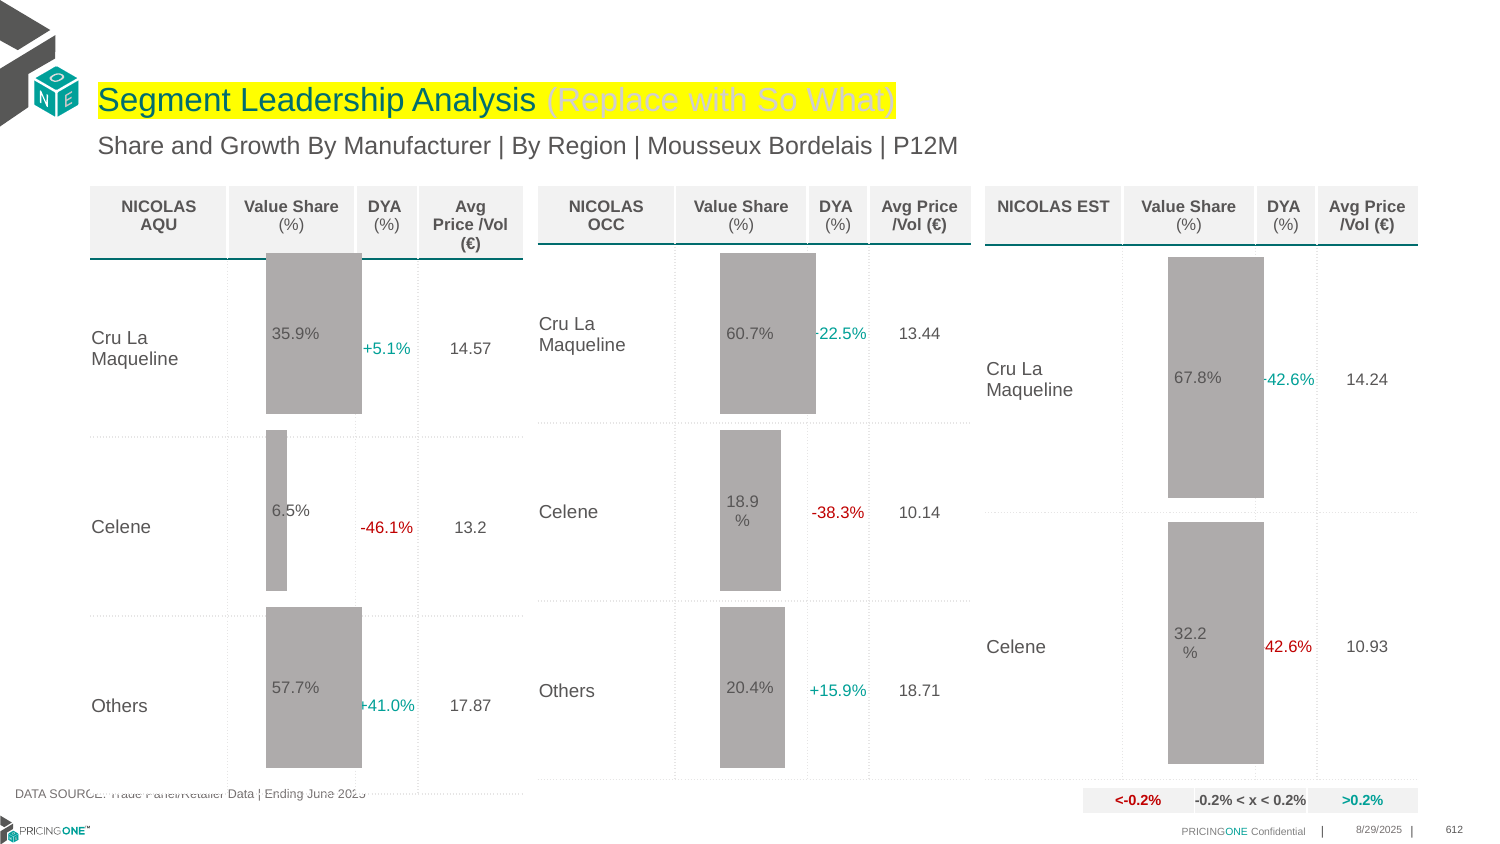

# Segment Leadership Analysis (Replace with So What)
Share and Growth By Manufacturer | By Region | Mousseux Bordelais | P12M
| NICOLAS OCC | Value Share (%) | DYA (%) | Avg Price /Vol (€) |
| --- | --- | --- | --- |
| Cru La Maqueline |  | +22.5% | 13.44 |
| Celene |  | -38.3% | 10.14 |
| Others |  | +15.9% | 18.71 |
| NICOLAS AQU | Value Share (%) | DYA (%) | Avg Price /Vol (€) |
| --- | --- | --- | --- |
| Cru La Maqueline |  | +5.1% | 14.57 |
| Celene |  | -46.1% | 13.2 |
| Others |  | +41.0% | 17.87 |
| NICOLAS EST | Value Share (%) | DYA (%) | Avg Price /Vol (€) |
| --- | --- | --- | --- |
| Cru La Maqueline |  | +42.6% | 14.24 |
| Celene |  | -42.6% | 10.93 |

### Chart

| Category | Mousseux Bordelais | NICOLAS AQU |
|---|---|
|  | 0.3586566677535051 |

### Chart

| Category | Mousseux Bordelais | NICOLAS OCC |
|---|---|
|  | 0.6066424494032174 |

### Chart

| Category | Mousseux Bordelais | NICOLAS EST |
|---|---|
|  | 0.6782655246252677 |
DATA SOURCE: Trade Panel/Retailer Data | Ending June 2025
| <-0.2% | -0.2% < x < 0.2% | >0.2% |
| --- | --- | --- |

8/29/2025
612